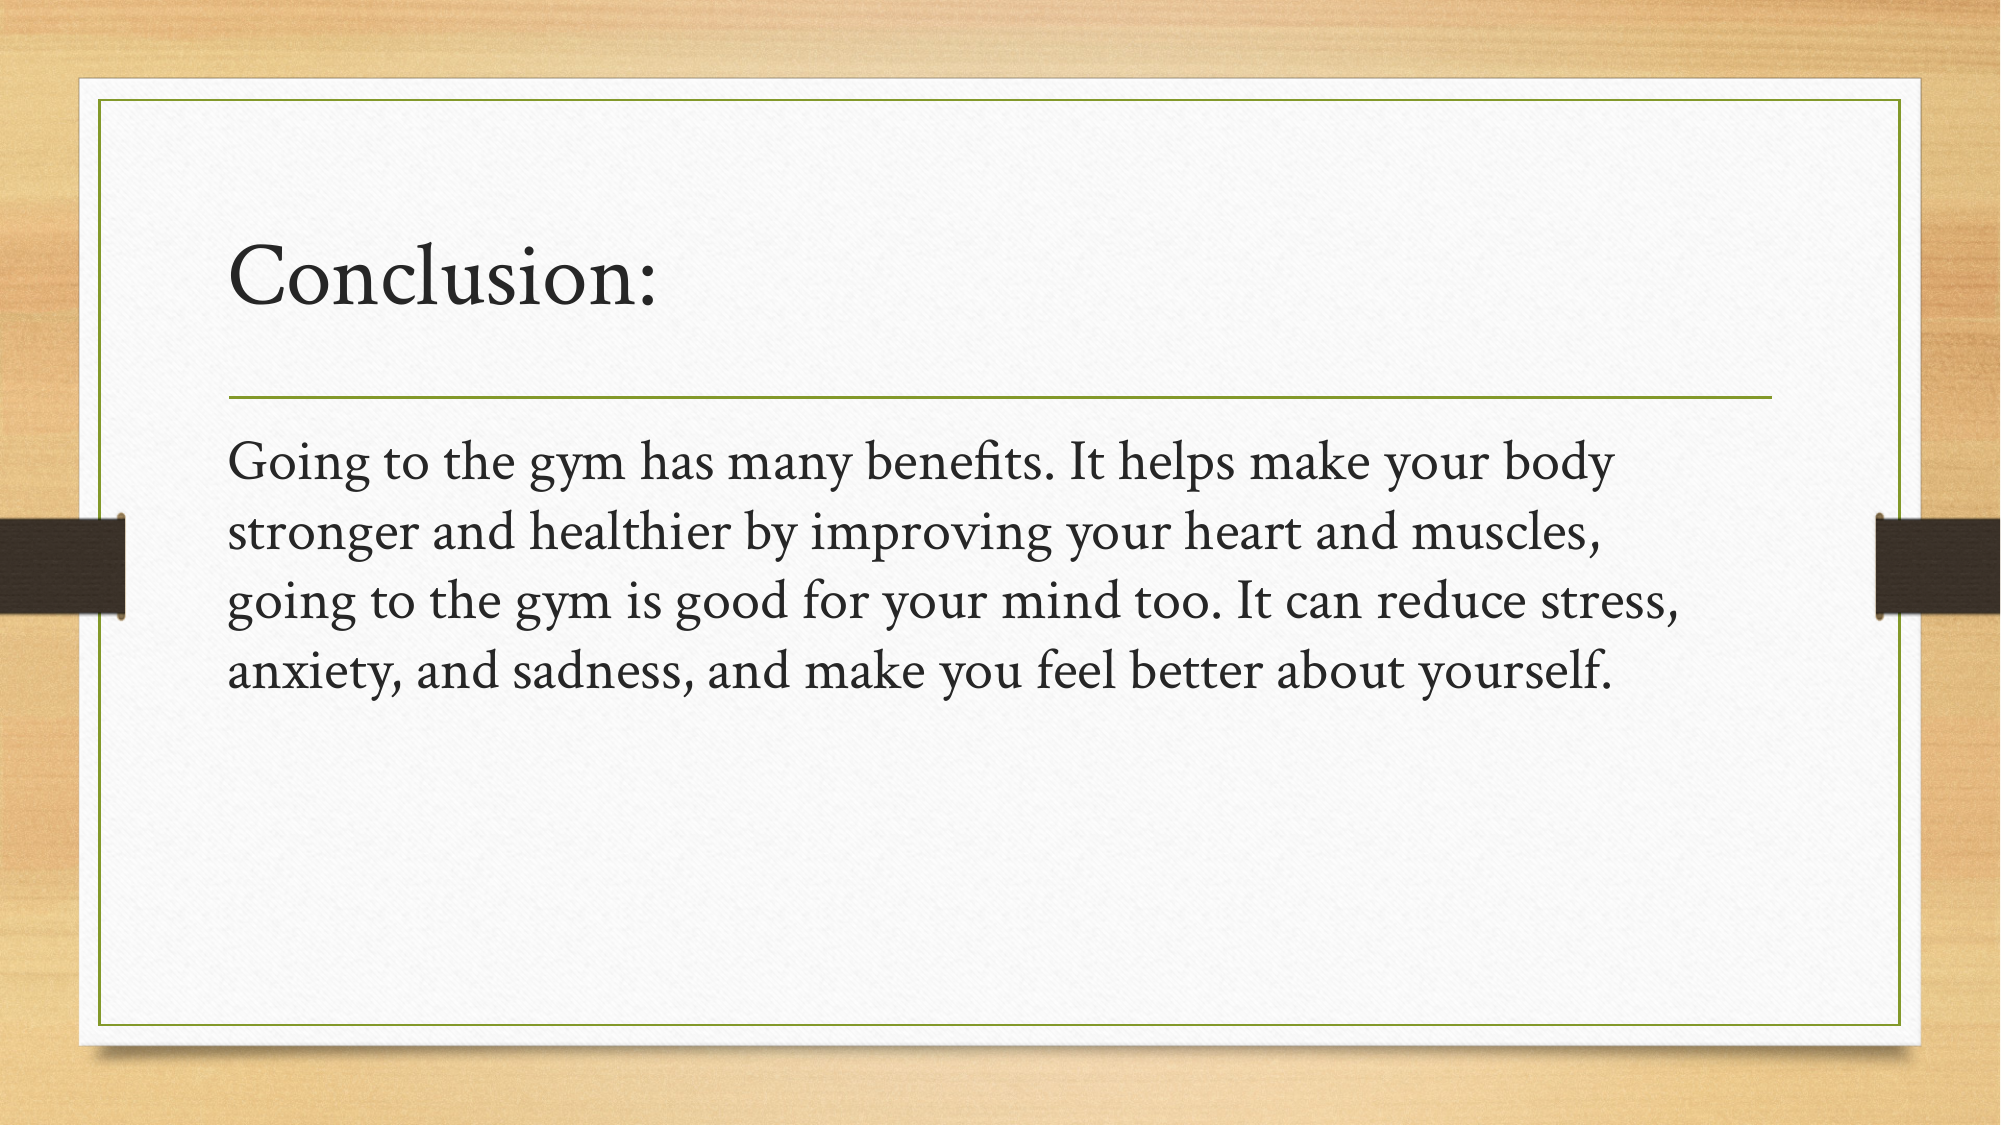

# Conclusion:
Going to the gym has many benefits. It helps make your body stronger and healthier by improving your heart and muscles, going to the gym is good for your mind too. It can reduce stress, anxiety, and sadness, and make you feel better about yourself.